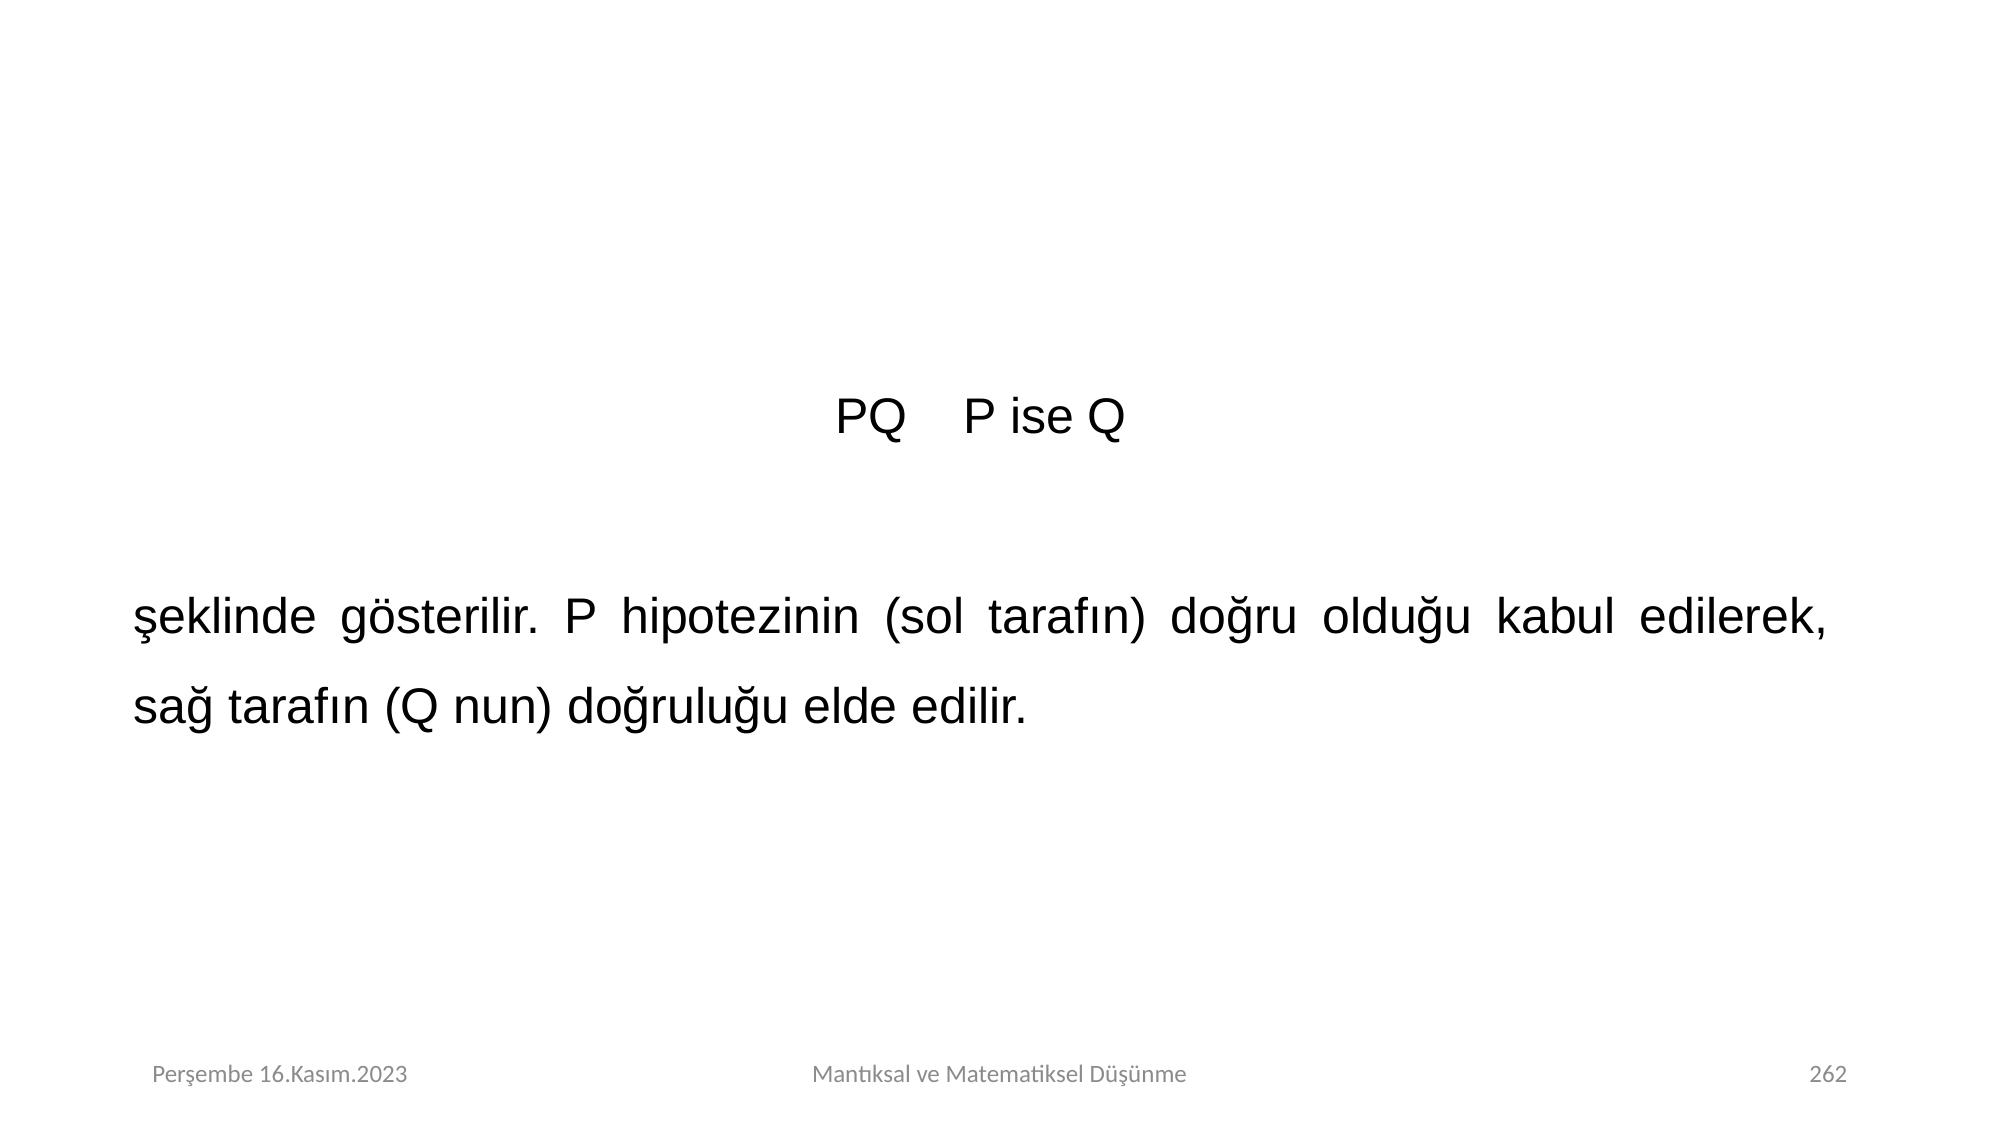

PQ    P ise Q

şeklinde gösterilir. P hipotezinin (sol tarafın) doğru olduğu kabul edilerek, sağ tarafın (Q nun) doğruluğu elde edilir.
# Perşembe 16.Kasım.2023
Mantıksal ve Matematiksel Düşünme
262